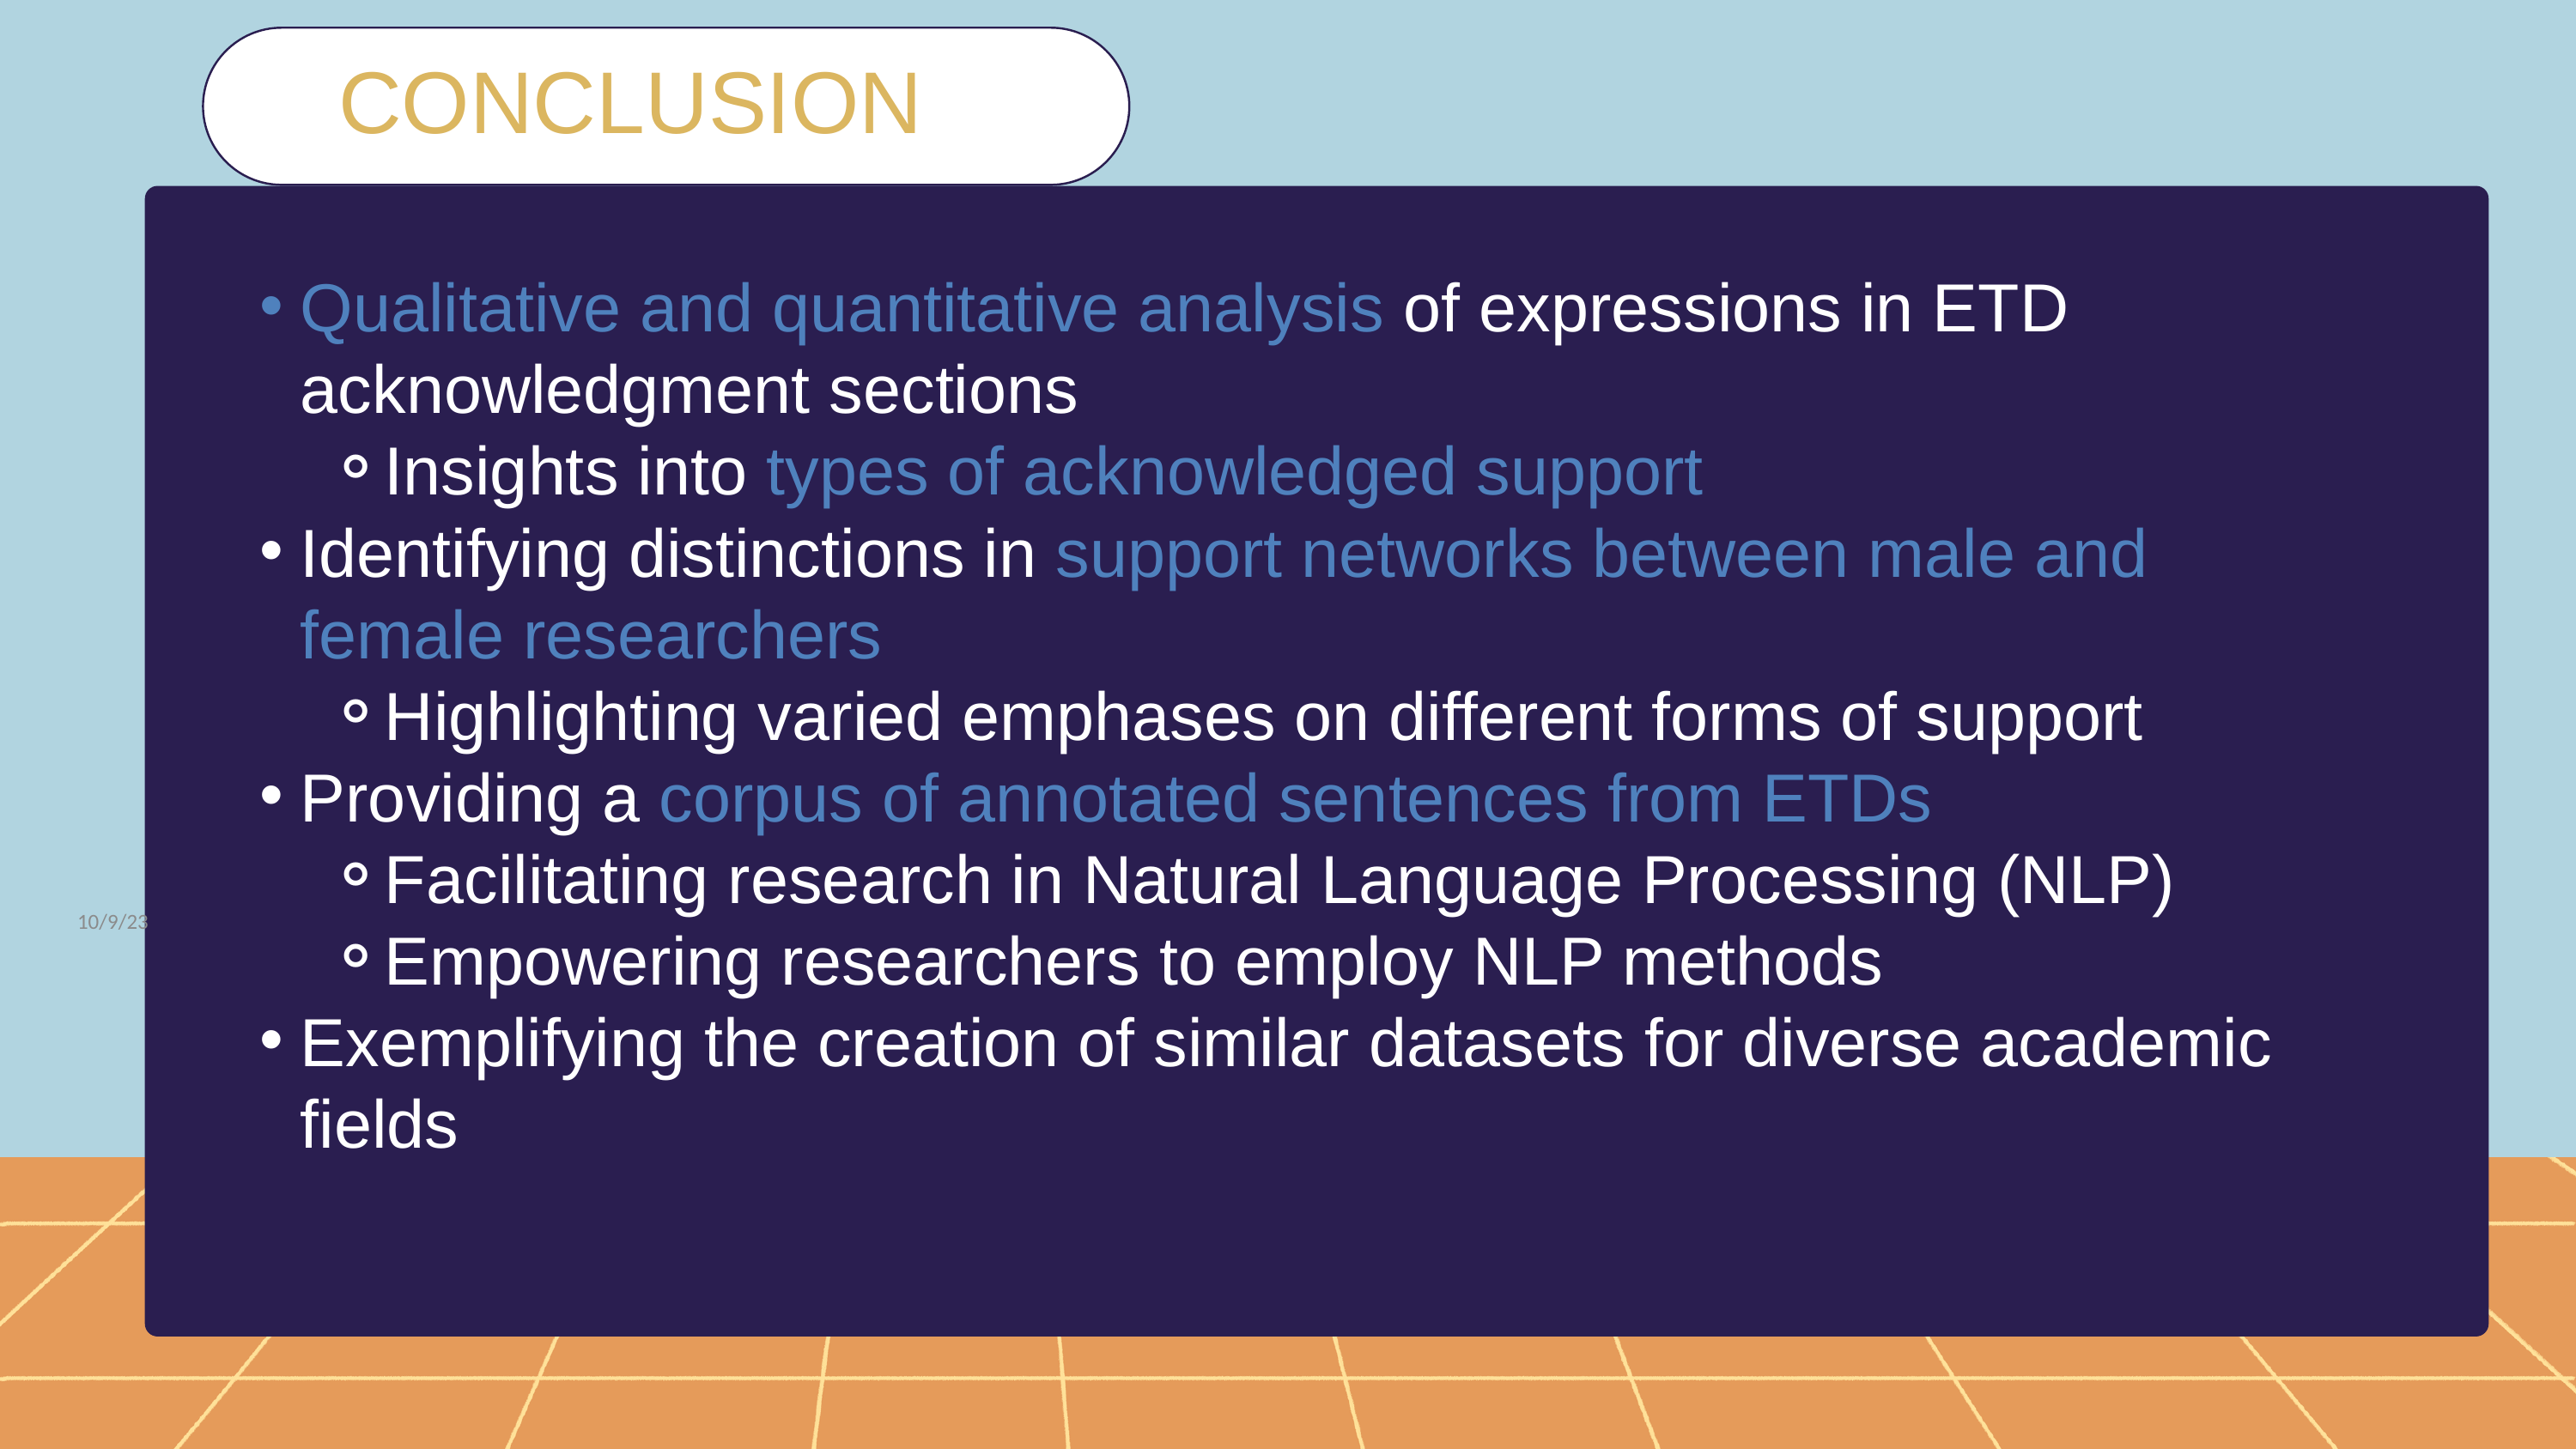

CONCLUSION

Qualitative and quantitative analysis of expressions in ETD acknowledgment sections
Insights into types of acknowledged support
Identifying distinctions in support networks between male and female researchers
Highlighting varied emphases on different forms of support
Providing a corpus of annotated sentences from ETDs
Facilitating research in Natural Language Processing (NLP)
Empowering researchers to employ NLP methods
Exemplifying the creation of similar datasets for diverse academic fields

10/9/23

21